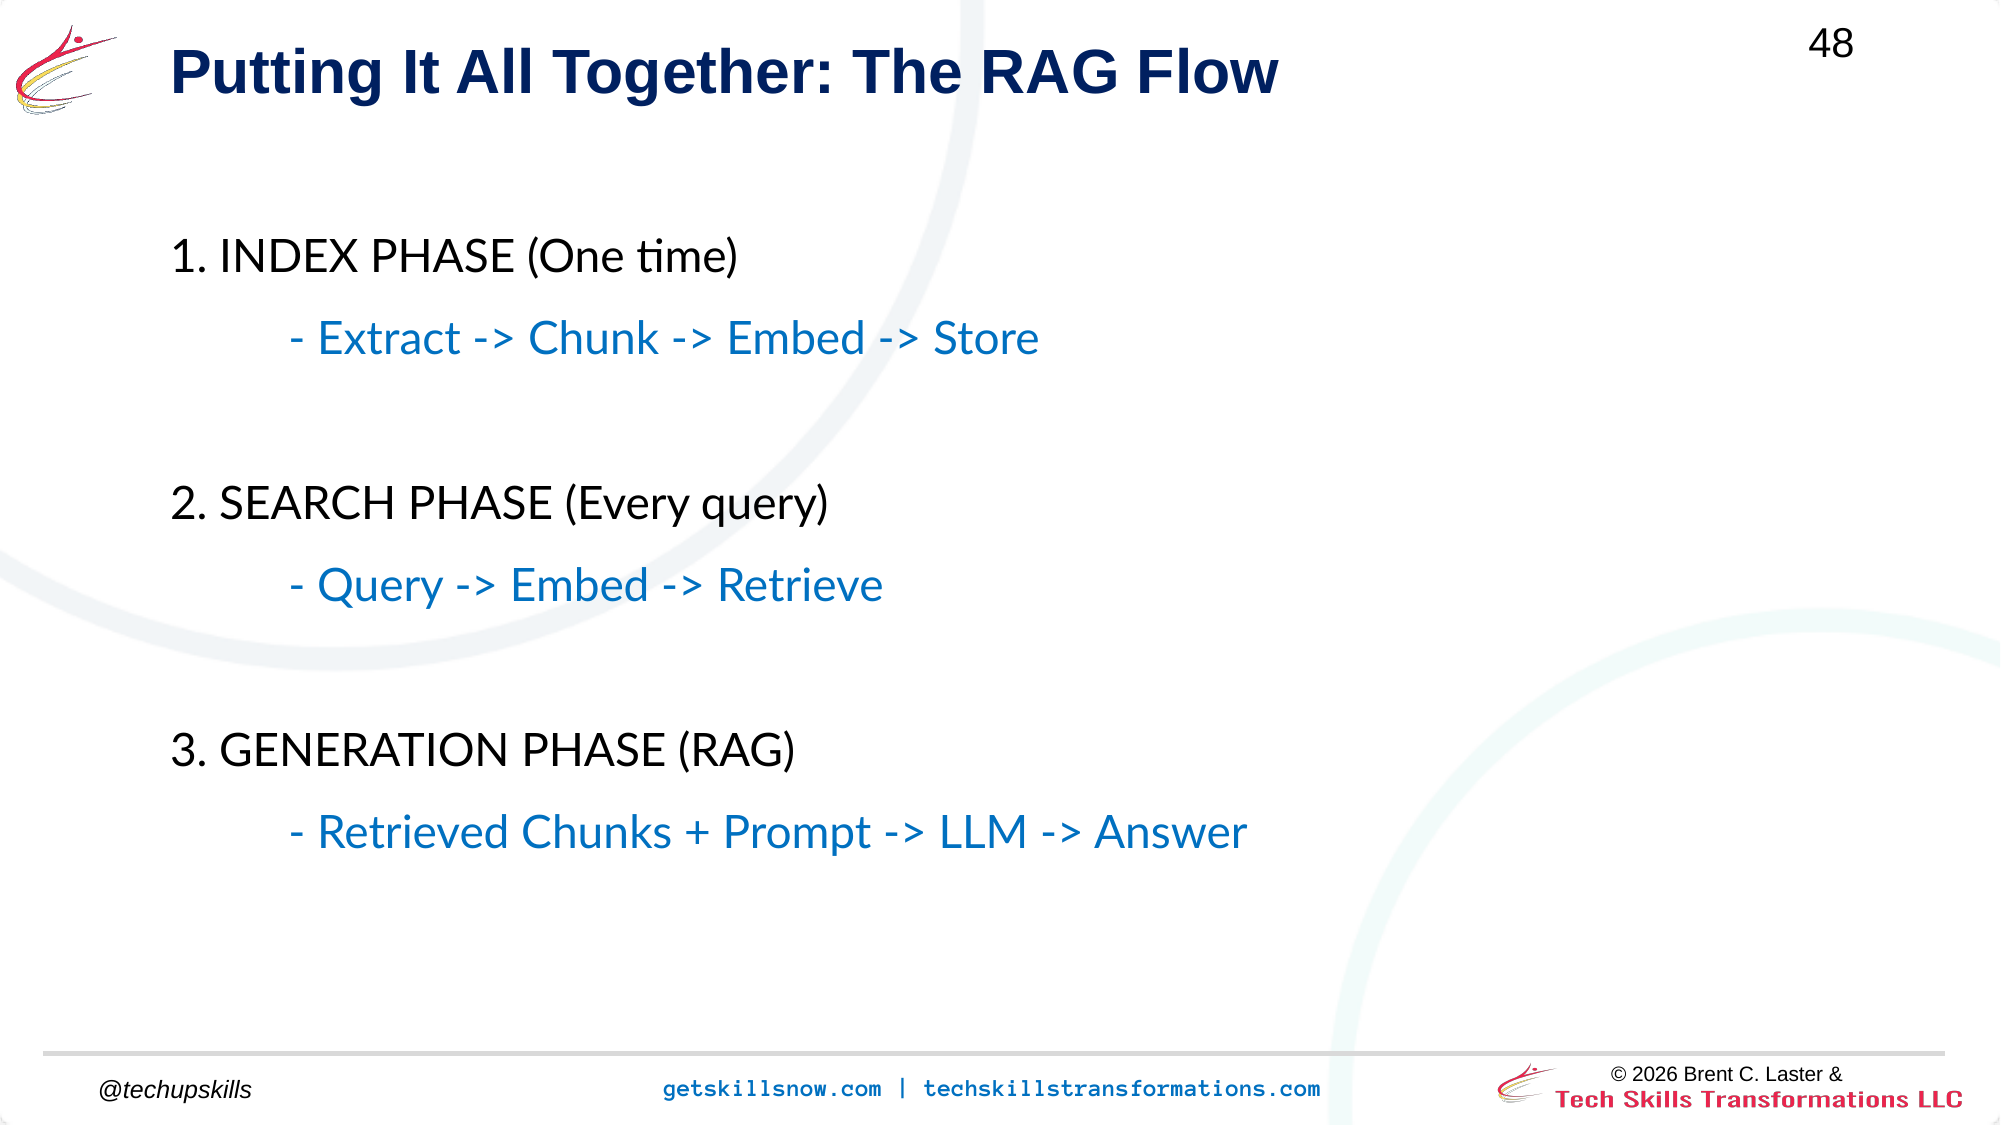

# Putting It All Together: The RAG Flow

1. INDEX PHASE (One time)
	- Extract -> Chunk -> Embed -> Store

2. SEARCH PHASE (Every query)
	- Query -> Embed -> Retrieve

3. GENERATION PHASE (RAG)
	- Retrieved Chunks + Prompt -> LLM -> Answer